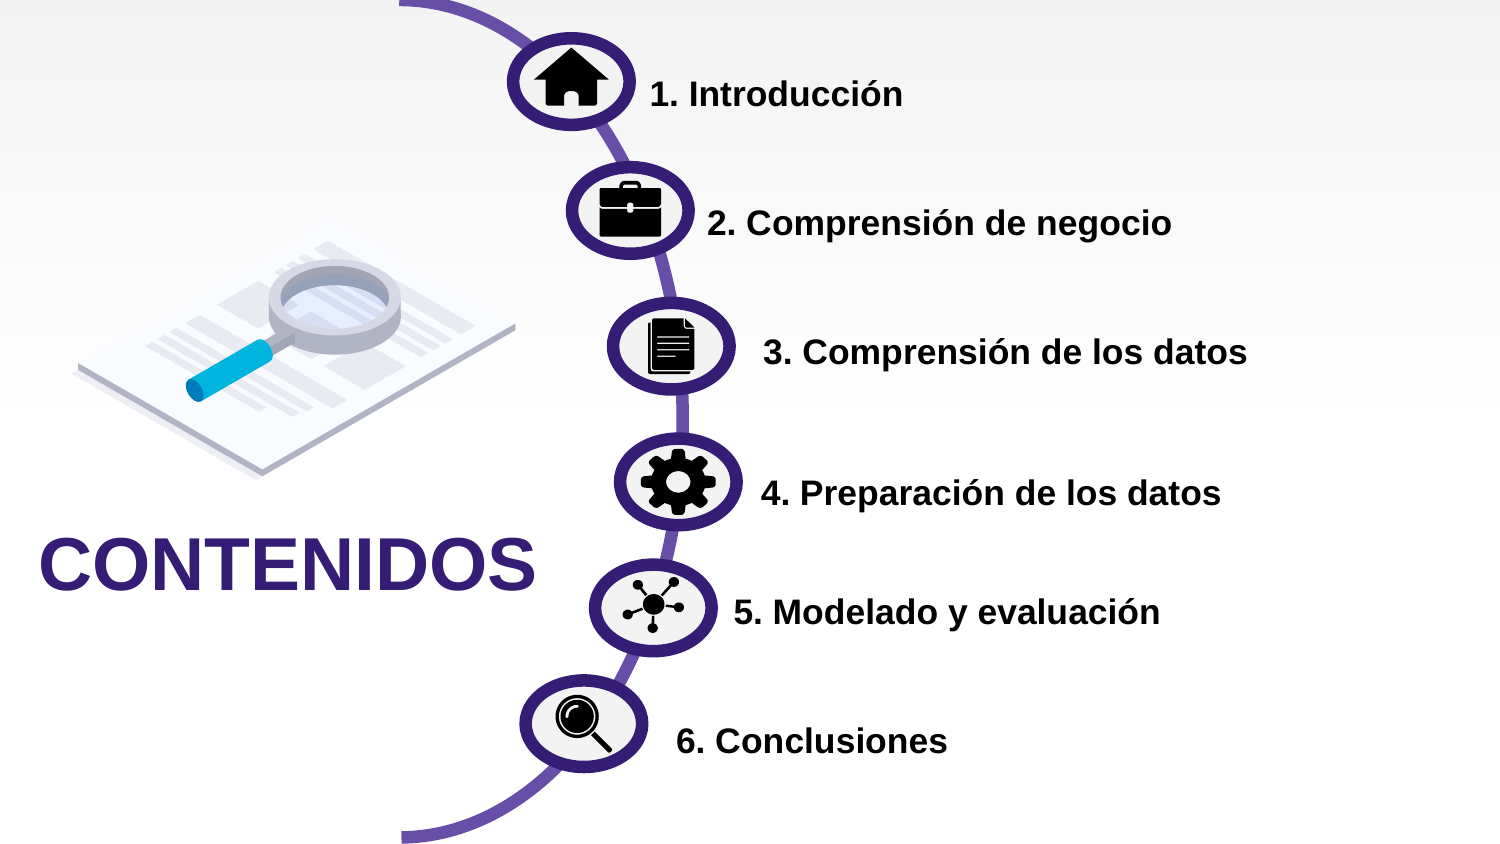

1. Introducción

2. Comprensión de negocio

3. Comprensión de los datos

4. Preparación de los datos

CONTENIDOS
5. Modelado y evaluación

6. Conclusiones